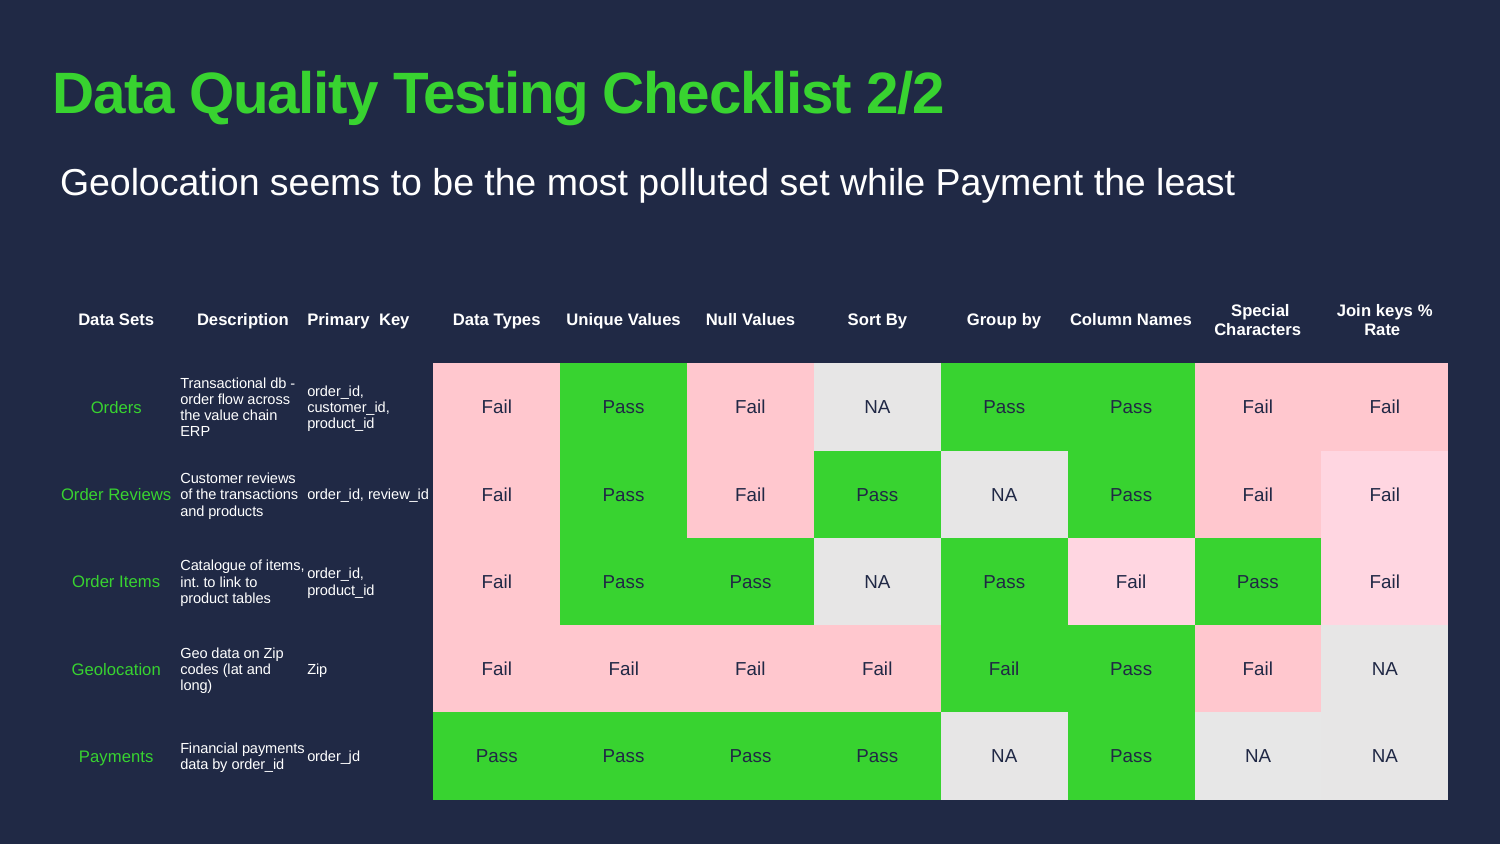

Data Quality Testing Checklist 2/2
Geolocation seems to be the most polluted set while Payment the least
| Data Sets | Description | Primary Key | Data Types | Unique Values | Null Values | Sort By | Group by | Column Names | Special Characters | Join keys % Rate |
| --- | --- | --- | --- | --- | --- | --- | --- | --- | --- | --- |
| Orders | Transactional db -order flow across the value chain ERP | order\_id, customer\_id, product\_id | Fail | Pass | Fail | NA | Pass | Pass | Fail | Fail |
| Order Reviews | Customer reviews of the transactions and products | order\_id, review\_id | Fail | Pass | Fail | Pass | NA | Pass | Fail | Fail |
| Order Items | Catalogue of items, int. to link to product tables | order\_id, product\_id | Fail | Pass | Pass | NA | Pass | Fail | Pass | Fail |
| Geolocation | Geo data on Zip codes (lat and long) | Zip | Fail | Fail | Fail | Fail | Fail | Pass | Fail | NA |
| Payments | Financial payments data by order\_id | order\_jd | Pass | Pass | Pass | Pass | NA | Pass | NA | NA |